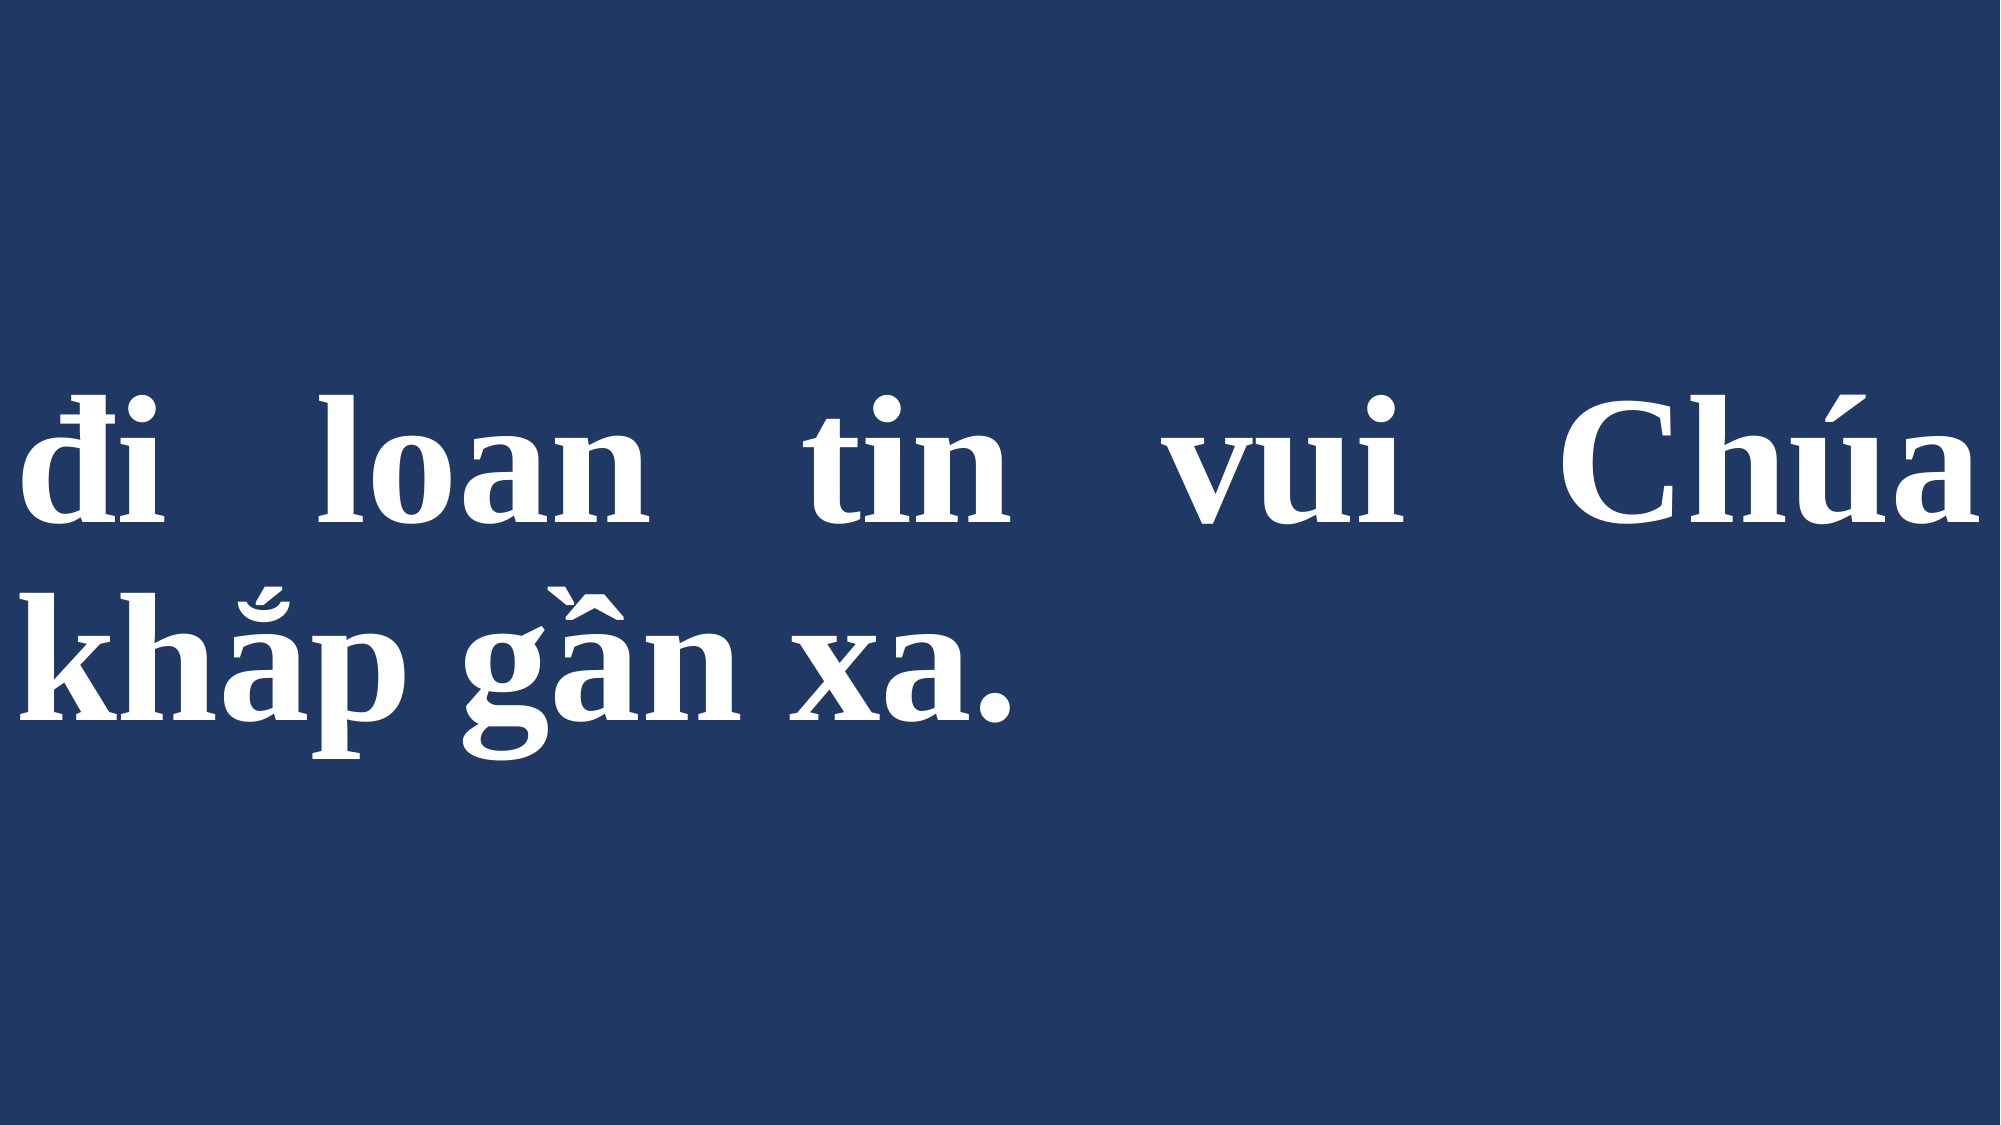

# đi loan tin vui Chúa khắp gần xa.